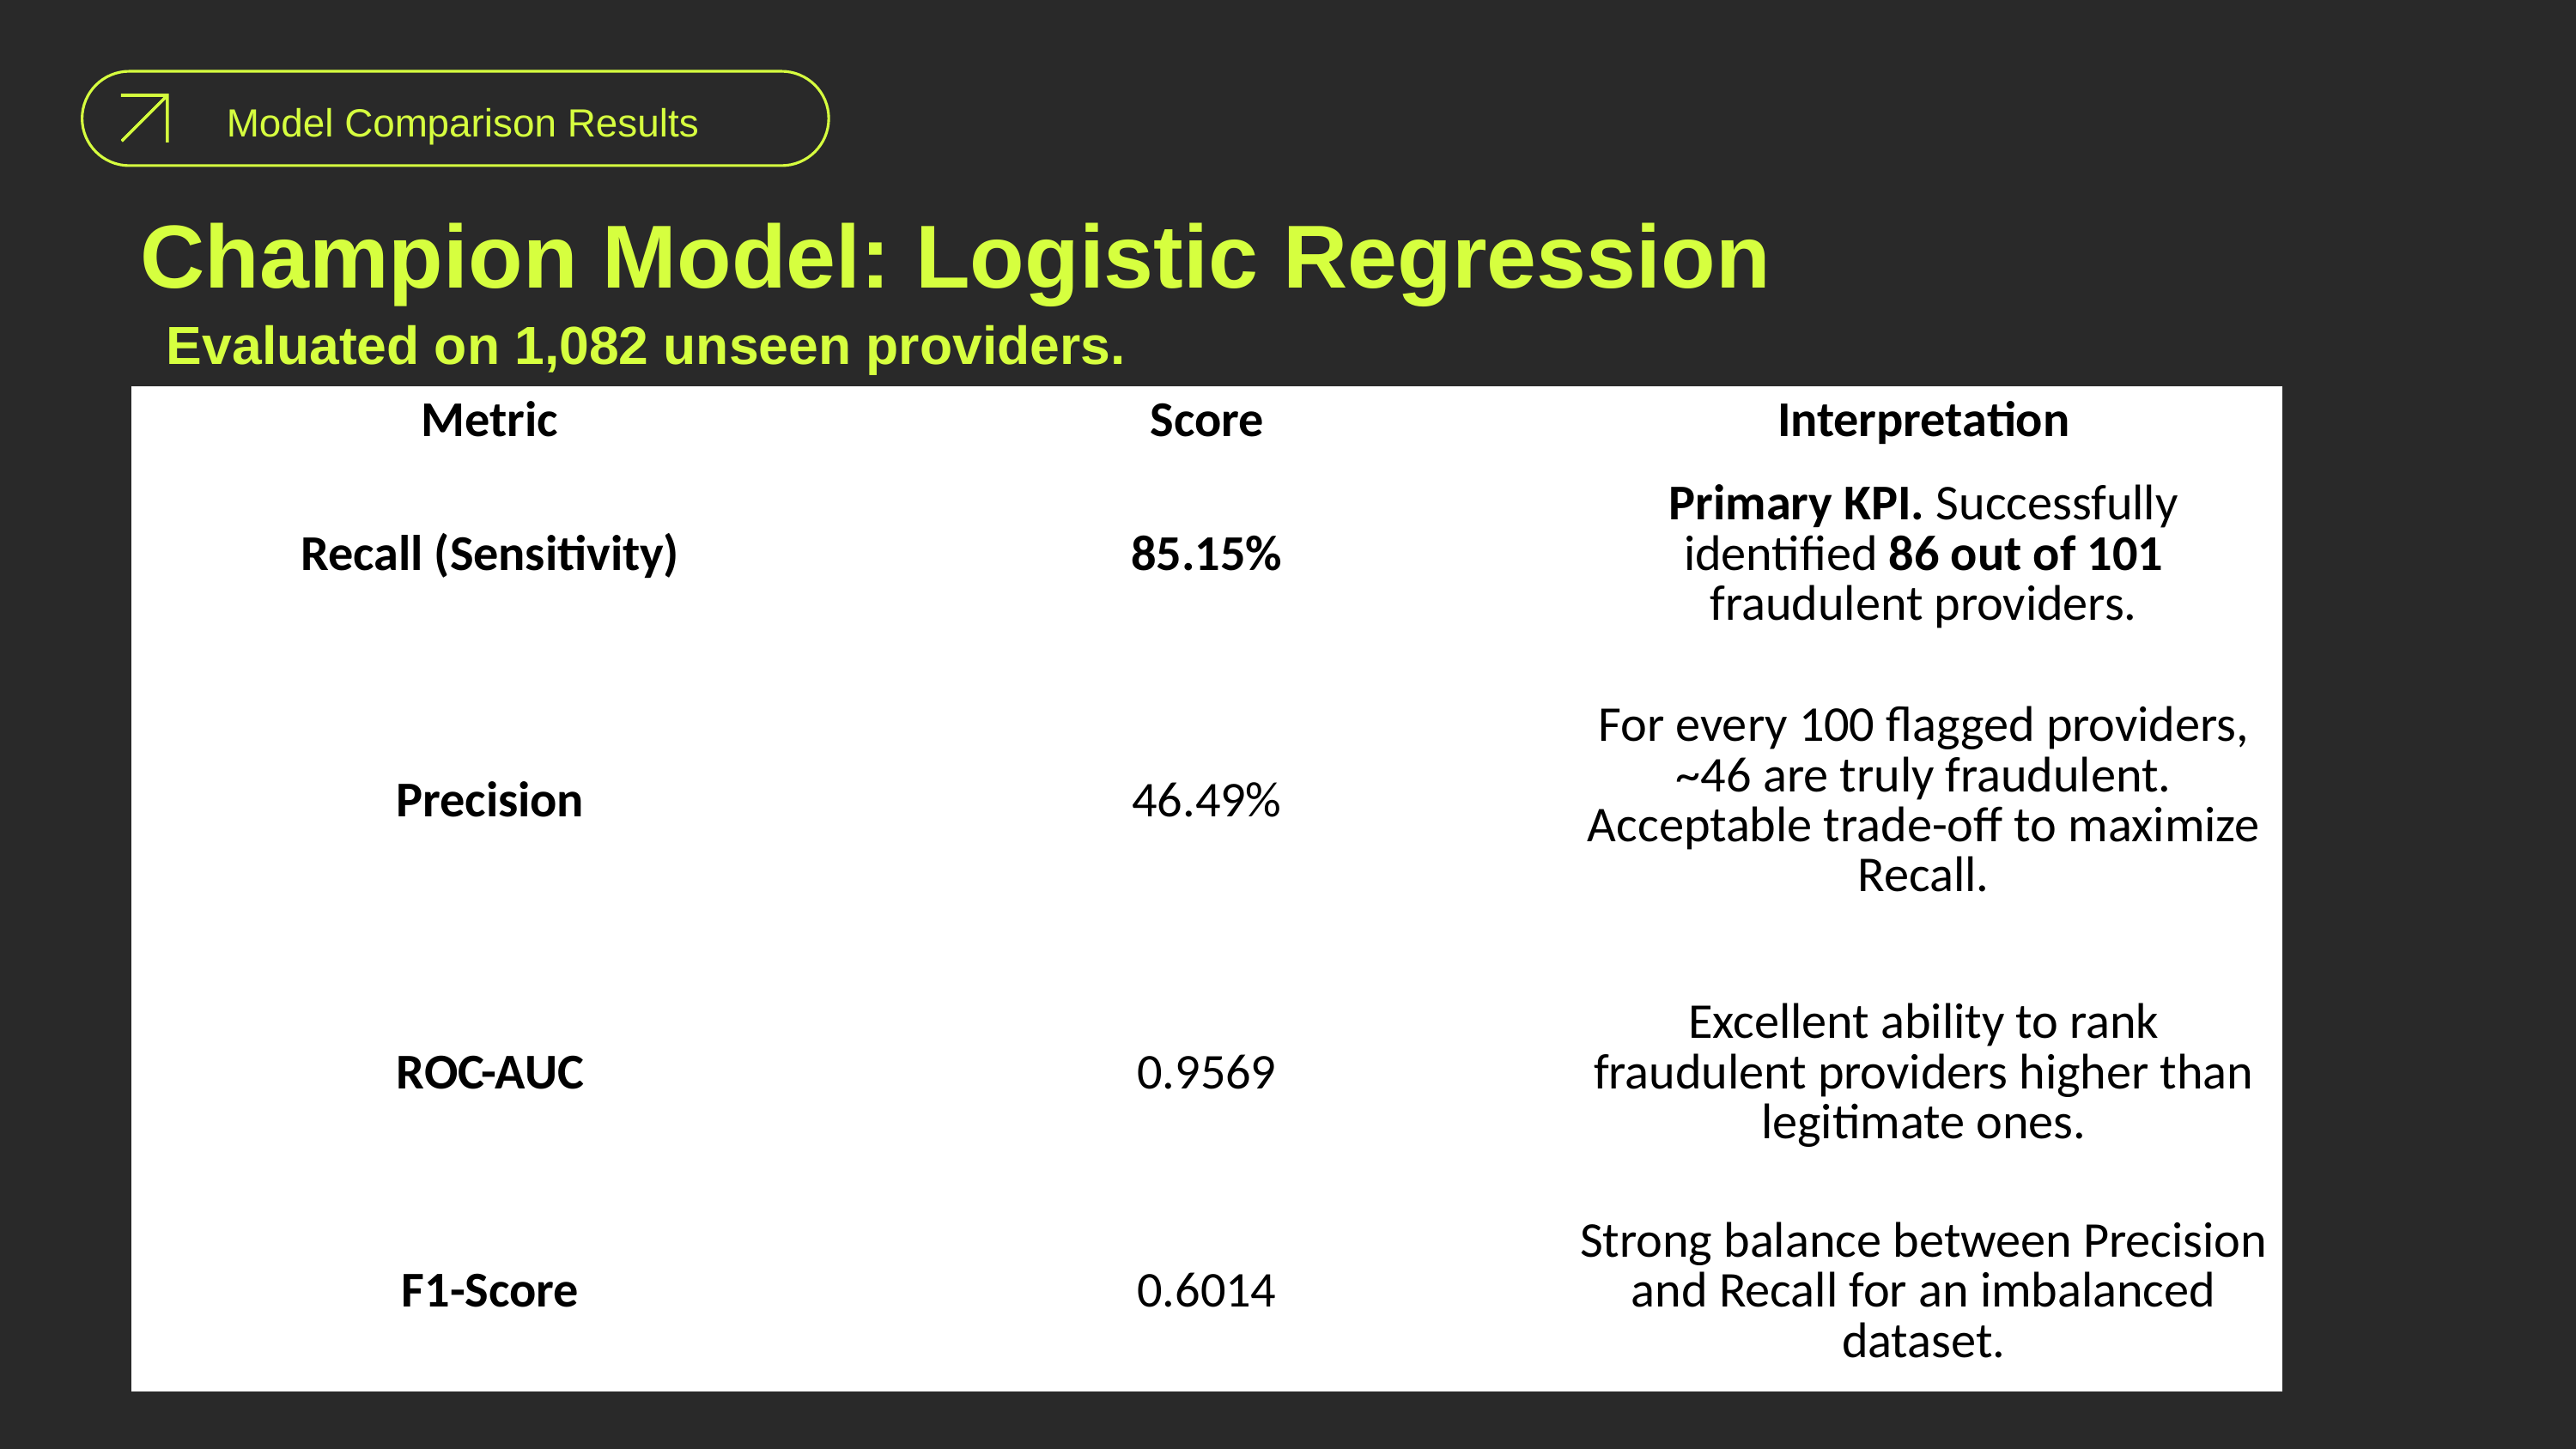

Model Comparison Results

Champion Model: Logistic Regression
Evaluated on 1,082 unseen providers.
| Metric | Score | Interpretation |
| --- | --- | --- |
| Recall (Sensitivity) | 85.15% | Primary KPI. Successfully identified 86 out of 101 fraudulent providers. |
| Precision | 46.49% | For every 100 flagged providers, ~46 are truly fraudulent. Acceptable trade-off to maximize Recall. |
| ROC-AUC | 0.9569 | Excellent ability to rank fraudulent providers higher than legitimate ones. |
| F1-Score | 0.6014 | Strong balance between Precision and Recall for an imbalanced dataset. |